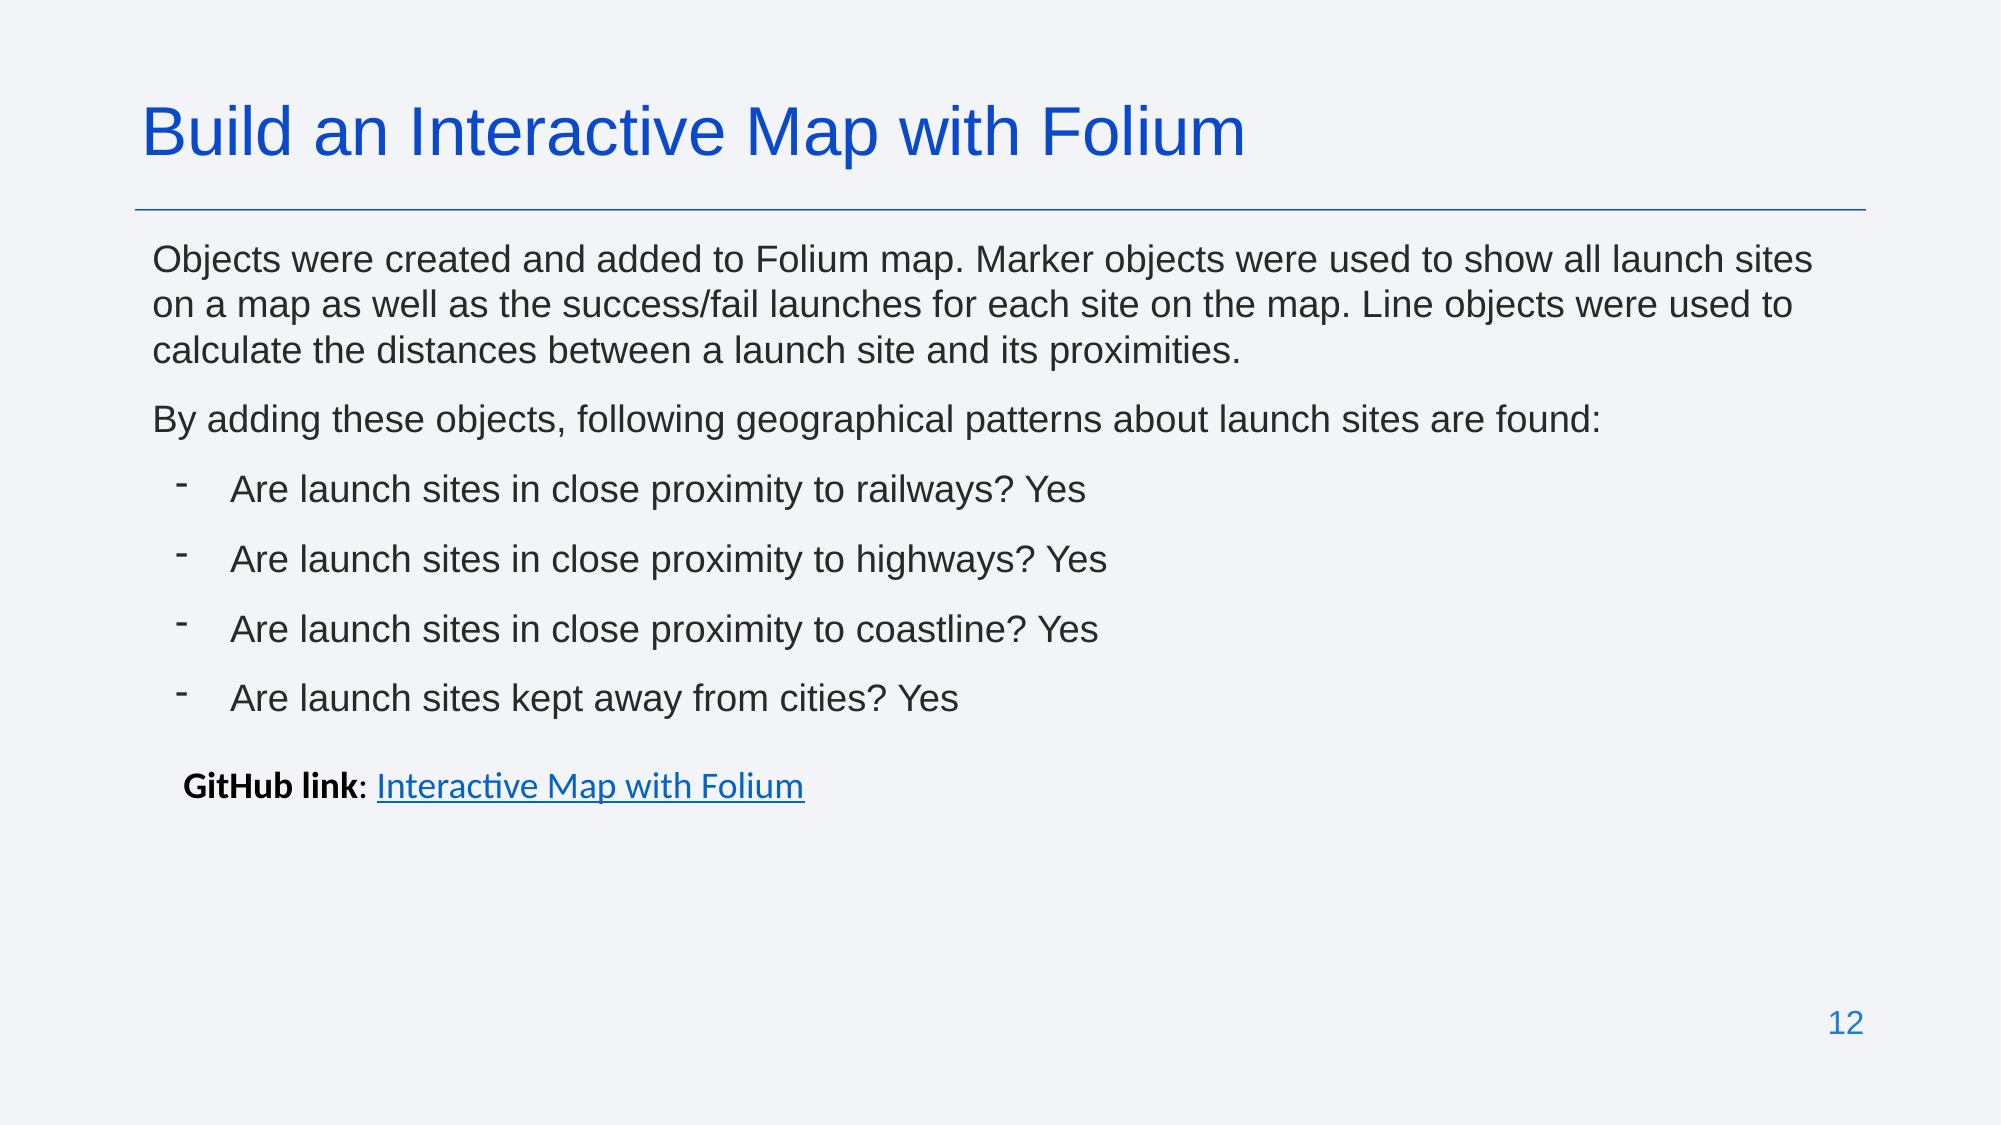

Build an Interactive Map with Folium
Objects were created and added to Folium map. Marker objects were used to show all launch sites on a map as well as the success/fail launches for each site on the map. Line objects were used to calculate the distances between a launch site and its proximities.
By adding these objects, following geographical patterns about launch sites are found:
 Are launch sites in close proximity to railways? Yes
 Are launch sites in close proximity to highways? Yes
 Are launch sites in close proximity to coastline? Yes
 Are launch sites kept away from cities? Yes

GitHub link: Interactive Map with Folium
12